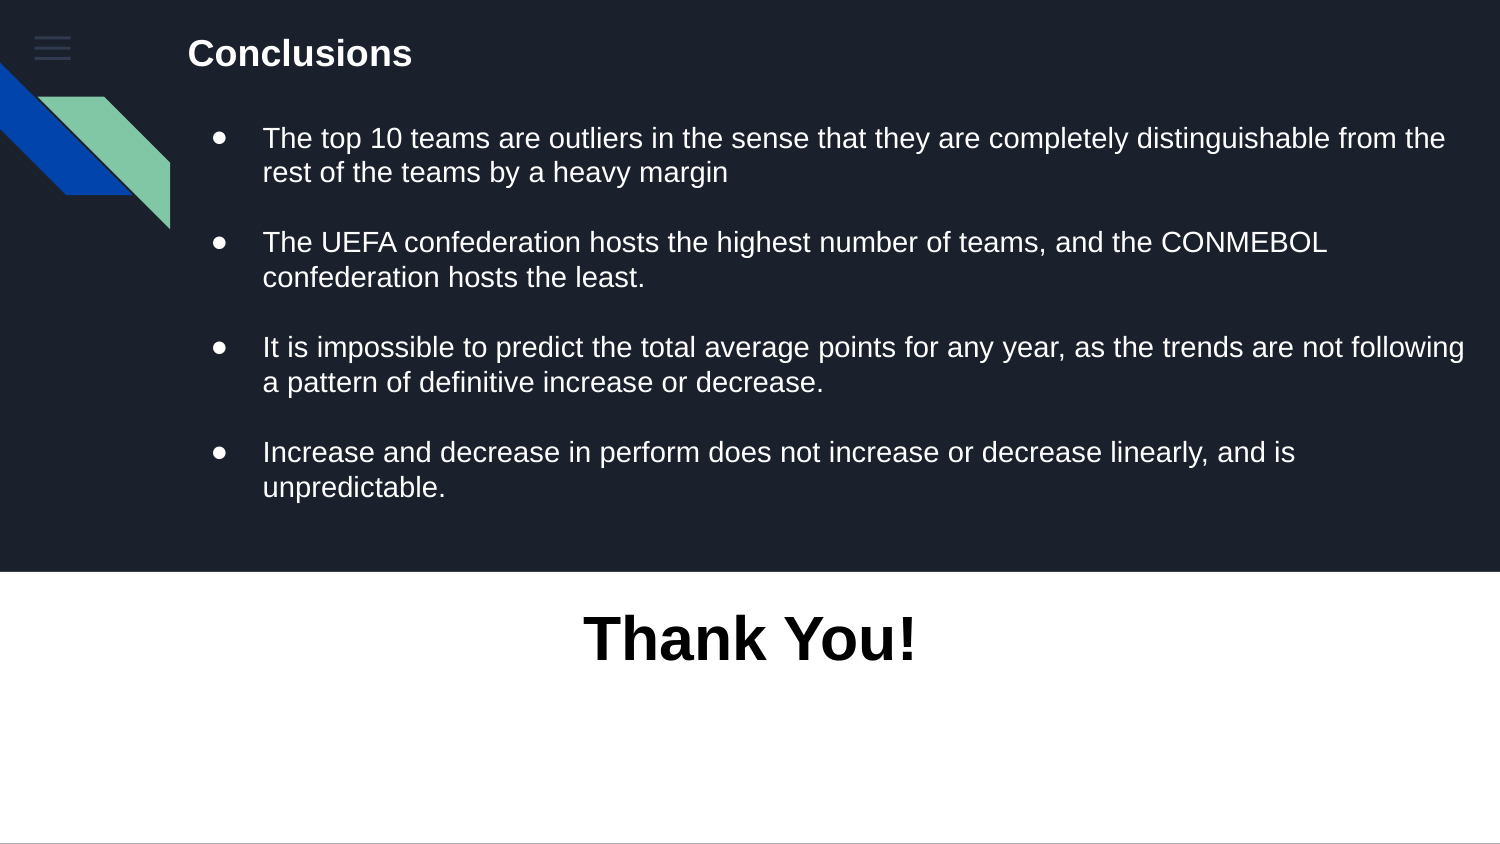

Conclusions

The top 10 teams are outliers in the sense that they are completely distinguishable from the rest of the teams by a heavy margin

The UEFA confederation hosts the highest number of teams, and the CONMEBOL confederation hosts the least.

It is impossible to predict the total average points for any year, as the trends are not following a pattern of definitive increase or decrease.

Increase and decrease in perform does not increase or decrease linearly, and is unpredictable.

Thank You!